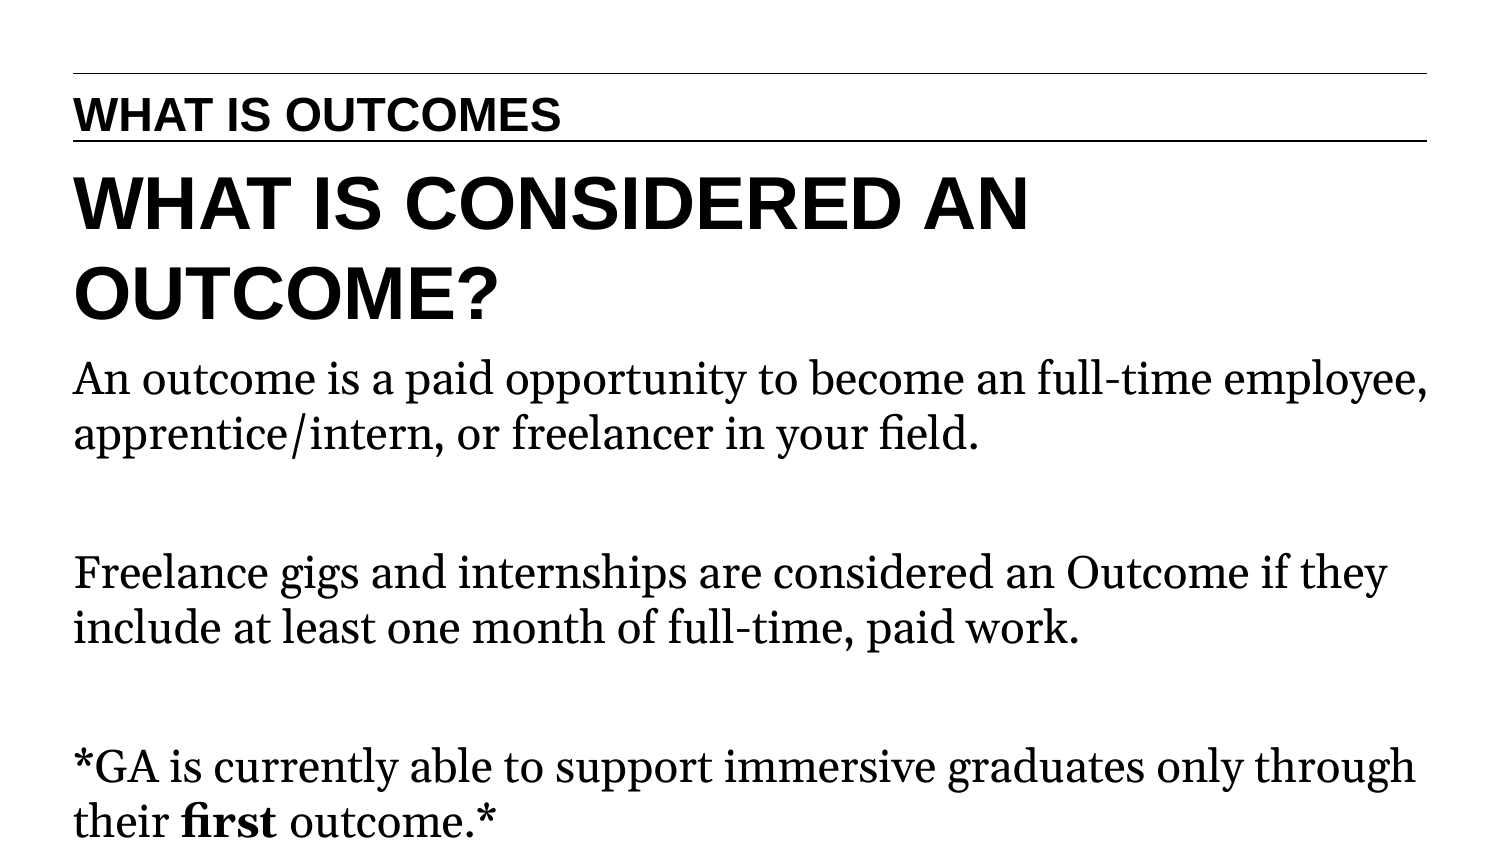

WHAT IS OUTCOMES
WHAT IS CONSIDERED AN OUTCOME?
An outcome is a paid opportunity to become an full-time employee, apprentice/intern, or freelancer in your field.

Freelance gigs and internships are considered an Outcome if they include at least one month of full-time, paid work.

*GA is currently able to support immersive graduates only through their first outcome.*